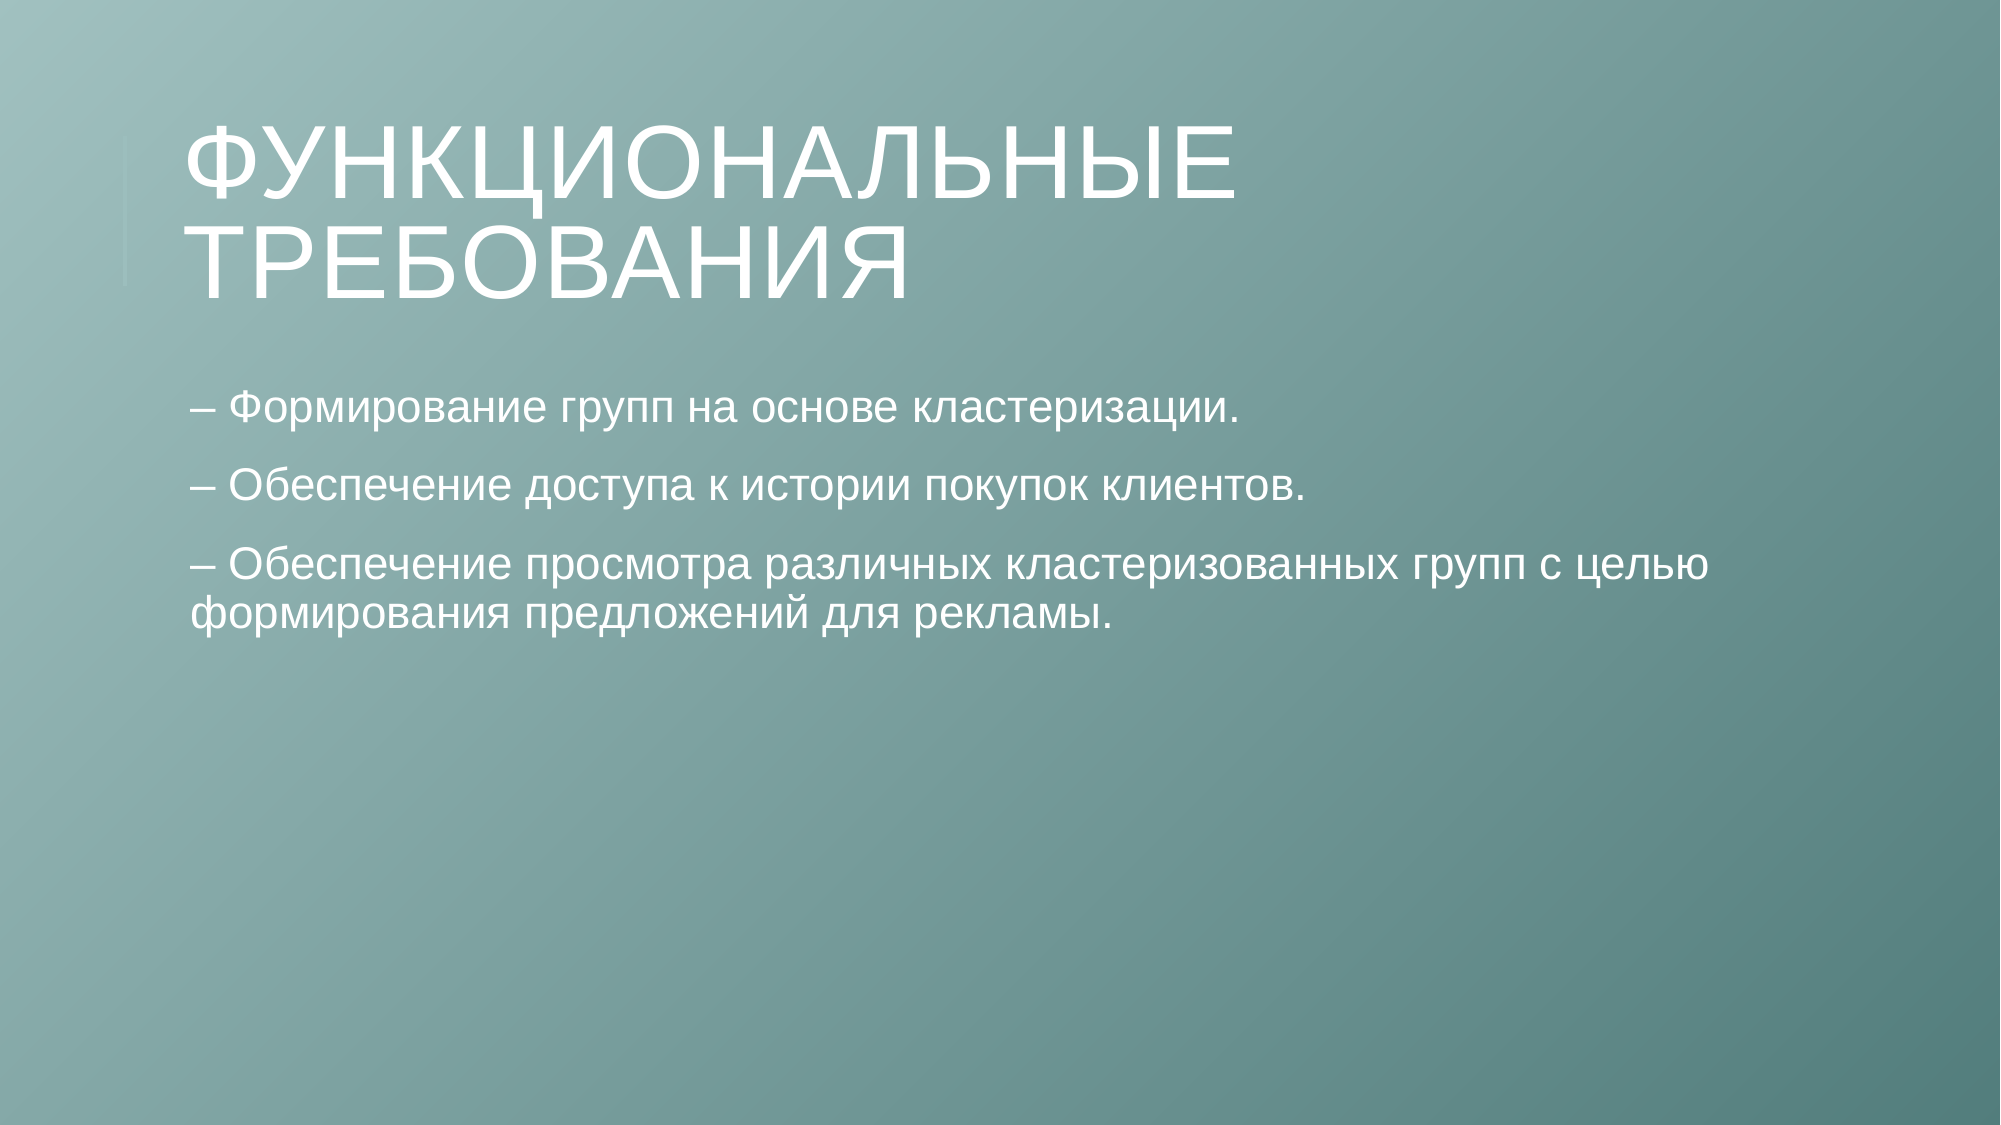

# Функциональные требования
– Формирование групп на основе кластеризации.
– Обеспечение доступа к истории покупок клиентов.
– Обеспечение просмотра различных кластеризованных групп с целью формирования предложений для рекламы.